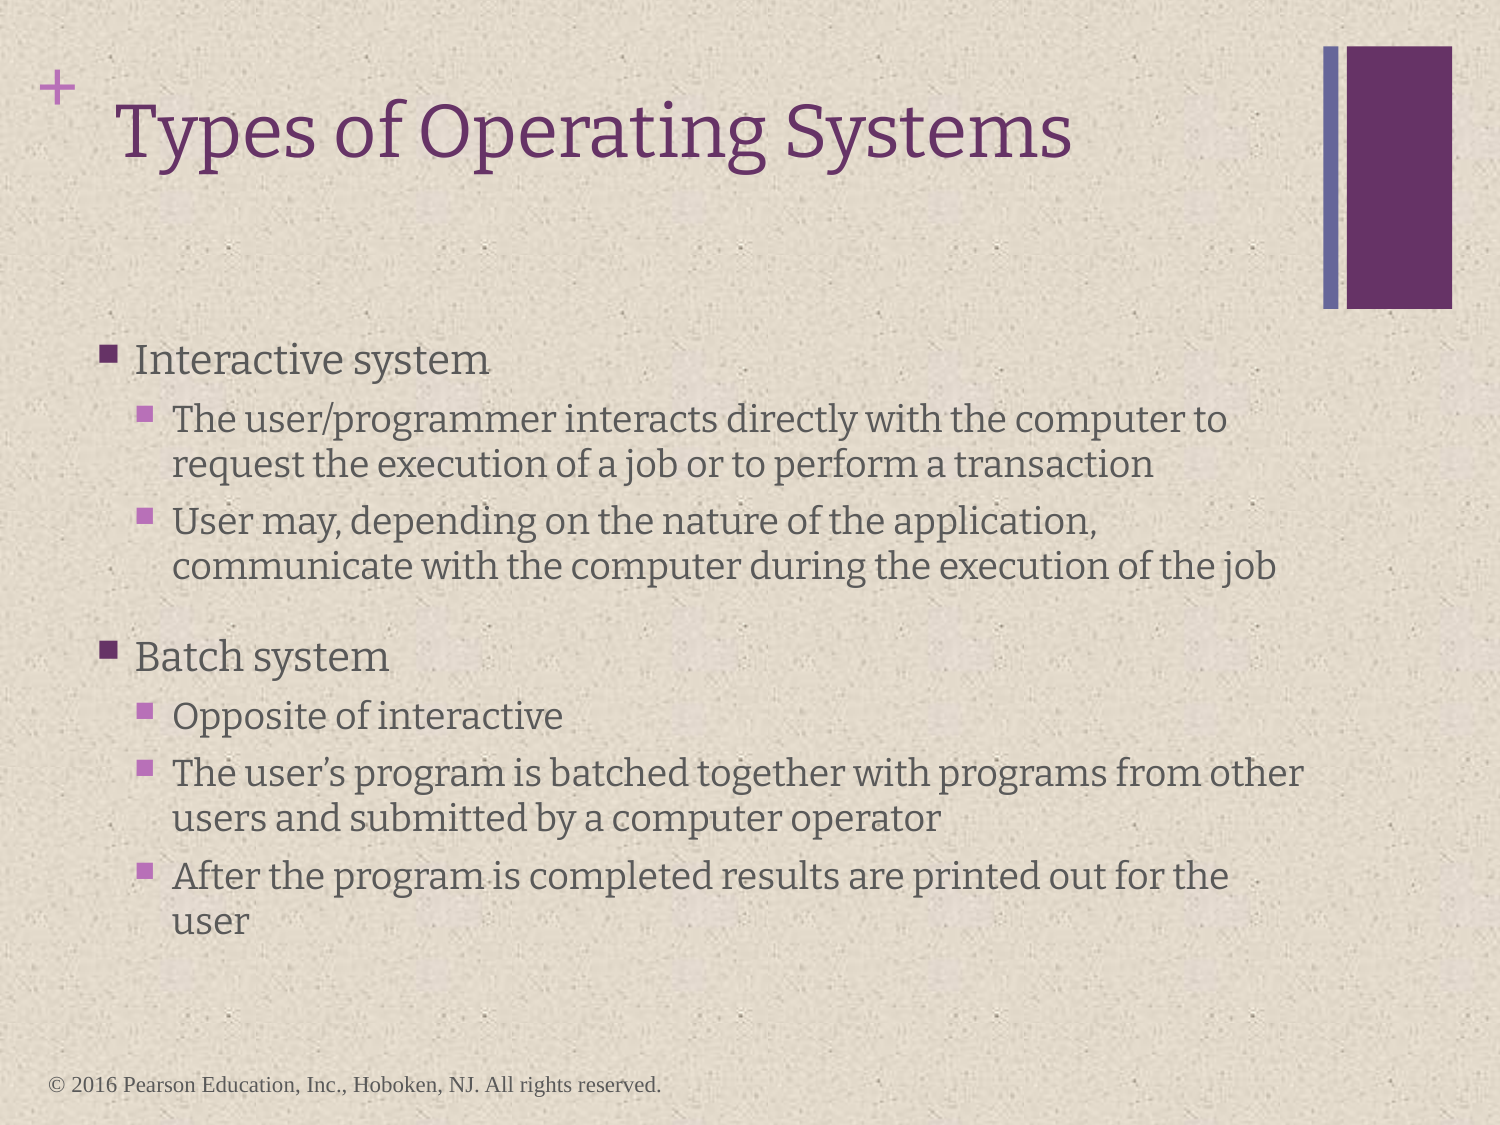

# Types of Operating Systems
Interactive system
The user/programmer interacts directly with the computer to request the execution of a job or to perform a transaction
User may, depending on the nature of the application, communicate with the computer during the execution of the job
Batch system
Opposite of interactive
The user’s program is batched together with programs from other users and submitted by a computer operator
After the program is completed results are printed out for the user

© 2016 Pearson Education, Inc., Hoboken, NJ. All rights reserved.